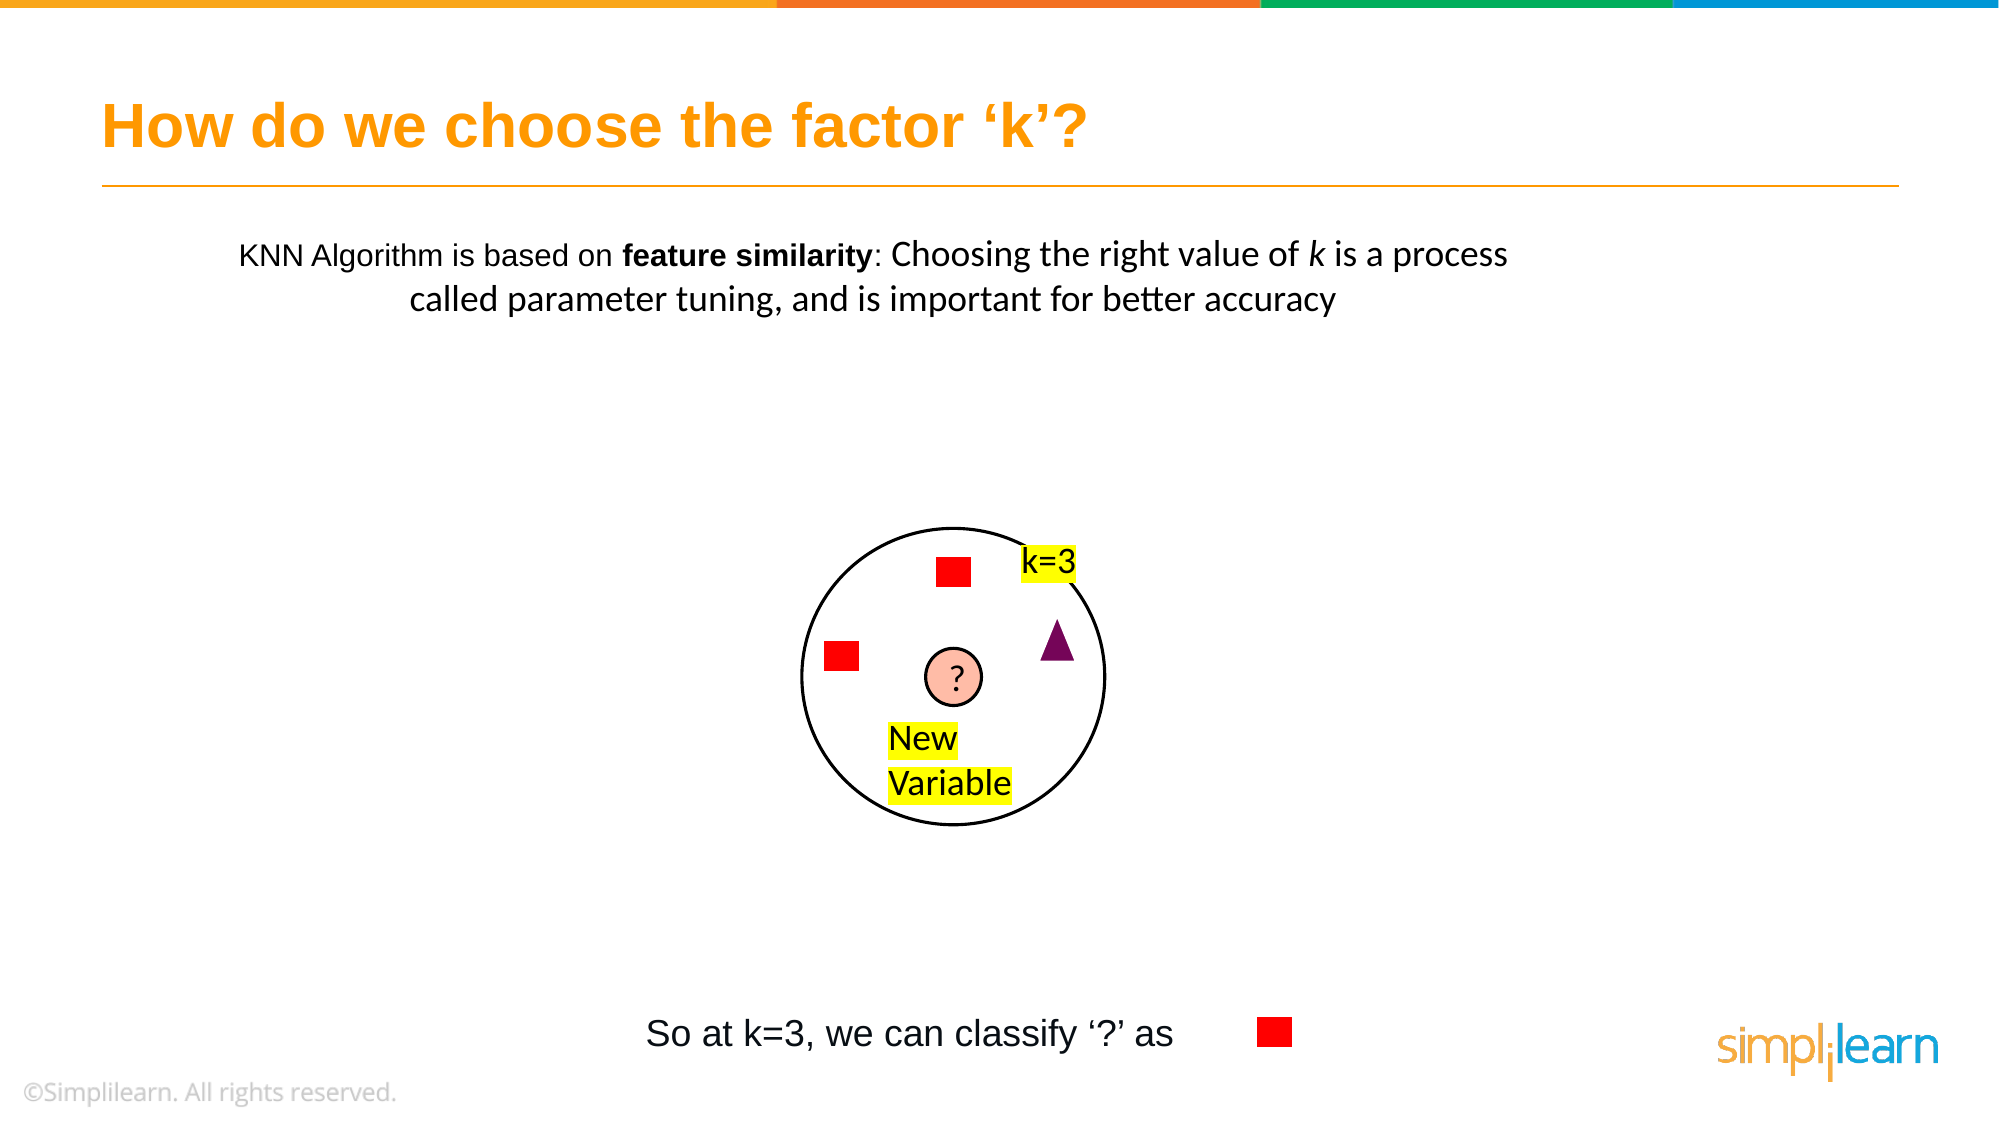

# How do we choose the factor ‘k’?
KNN Algorithm is based on feature similarity: Choosing the right value of k is a process called parameter tuning, and is important for better accuracy

k=3

?
New Variable

So at k=3, we can classify ‘?’ as